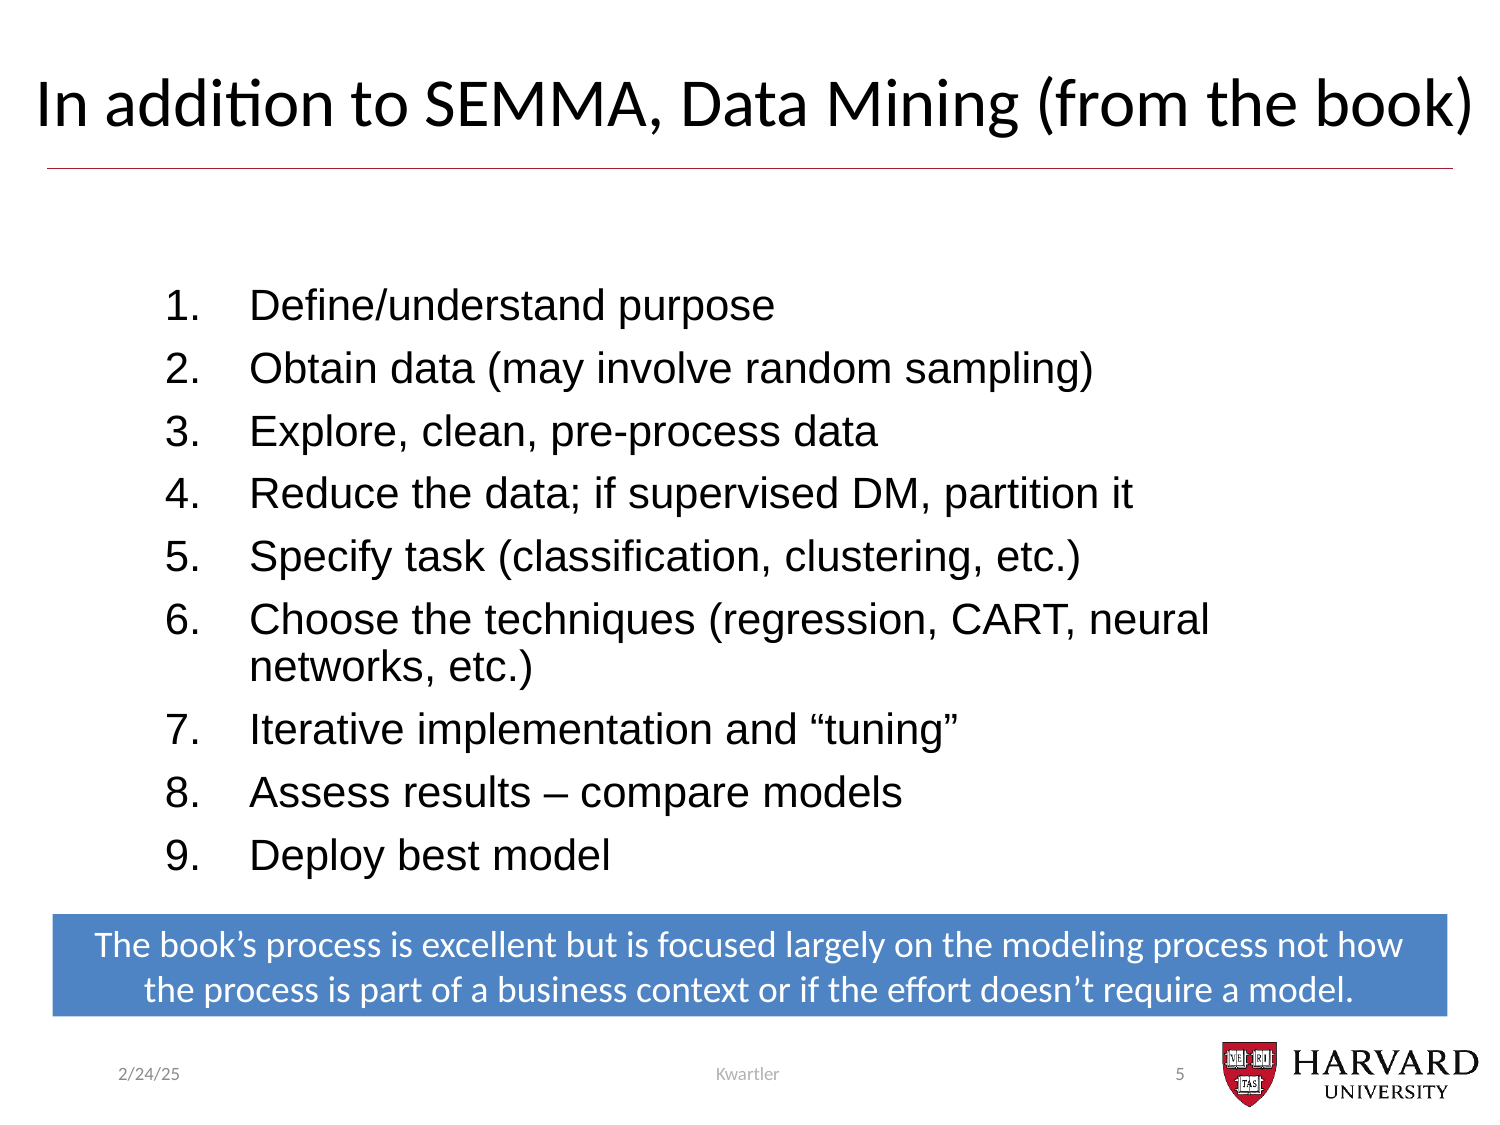

# In addition to SEMMA, Data Mining (from the book)
Define/understand purpose
Obtain data (may involve random sampling)
Explore, clean, pre-process data
Reduce the data; if supervised DM, partition it
Specify task (classification, clustering, etc.)
Choose the techniques (regression, CART, neural networks, etc.)
Iterative implementation and “tuning”
Assess results – compare models
Deploy best model

The book’s process is excellent but is focused largely on the modeling process not how the process is part of a business context or if the effort doesn’t require a model.
2/24/25
Kwartler
5